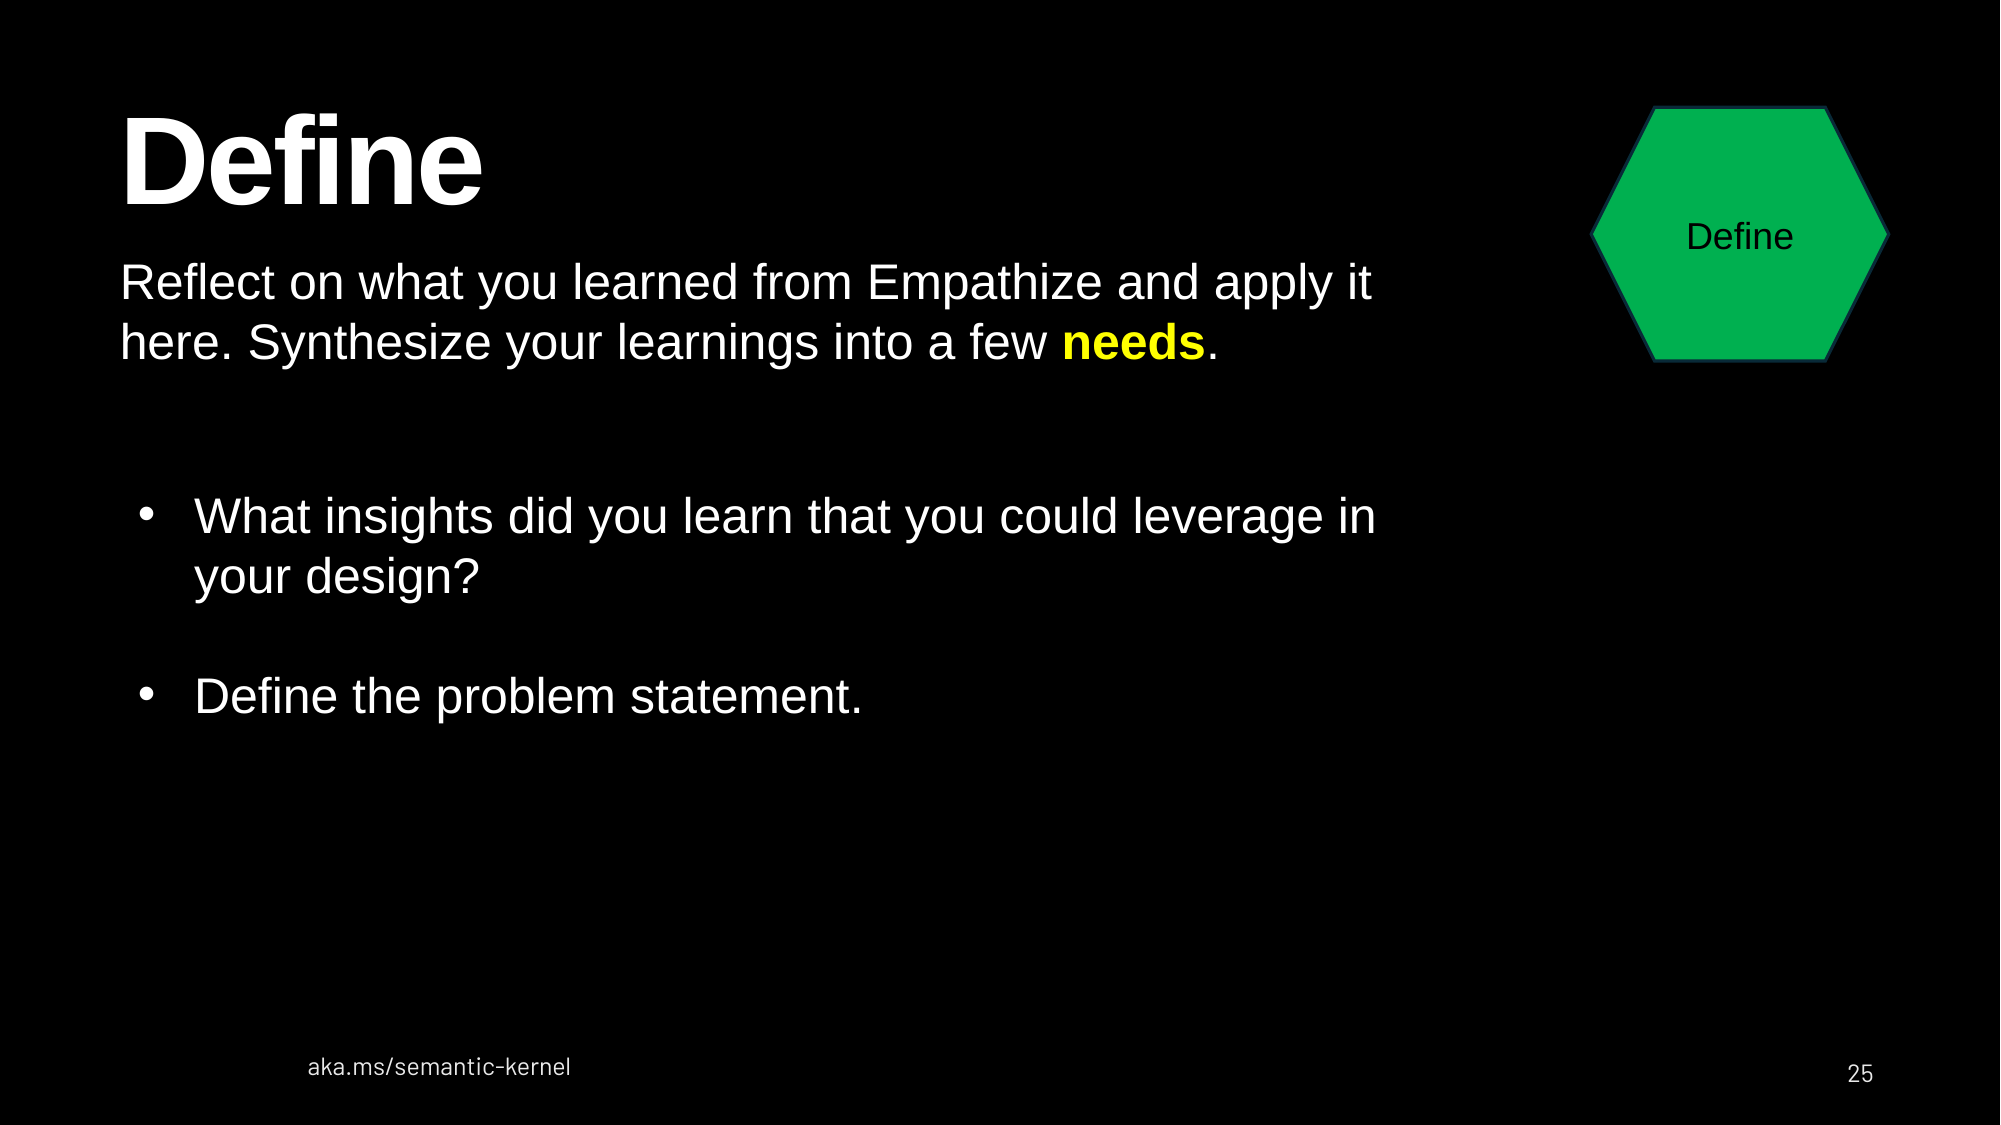

# Define
Define
Reflect on what you learned from Empathize and apply it here. Synthesize your learnings into a few needs.

What insights did you learn that you could leverage in your design?

Define the problem statement.

aka.ms/semantic-kernel

25